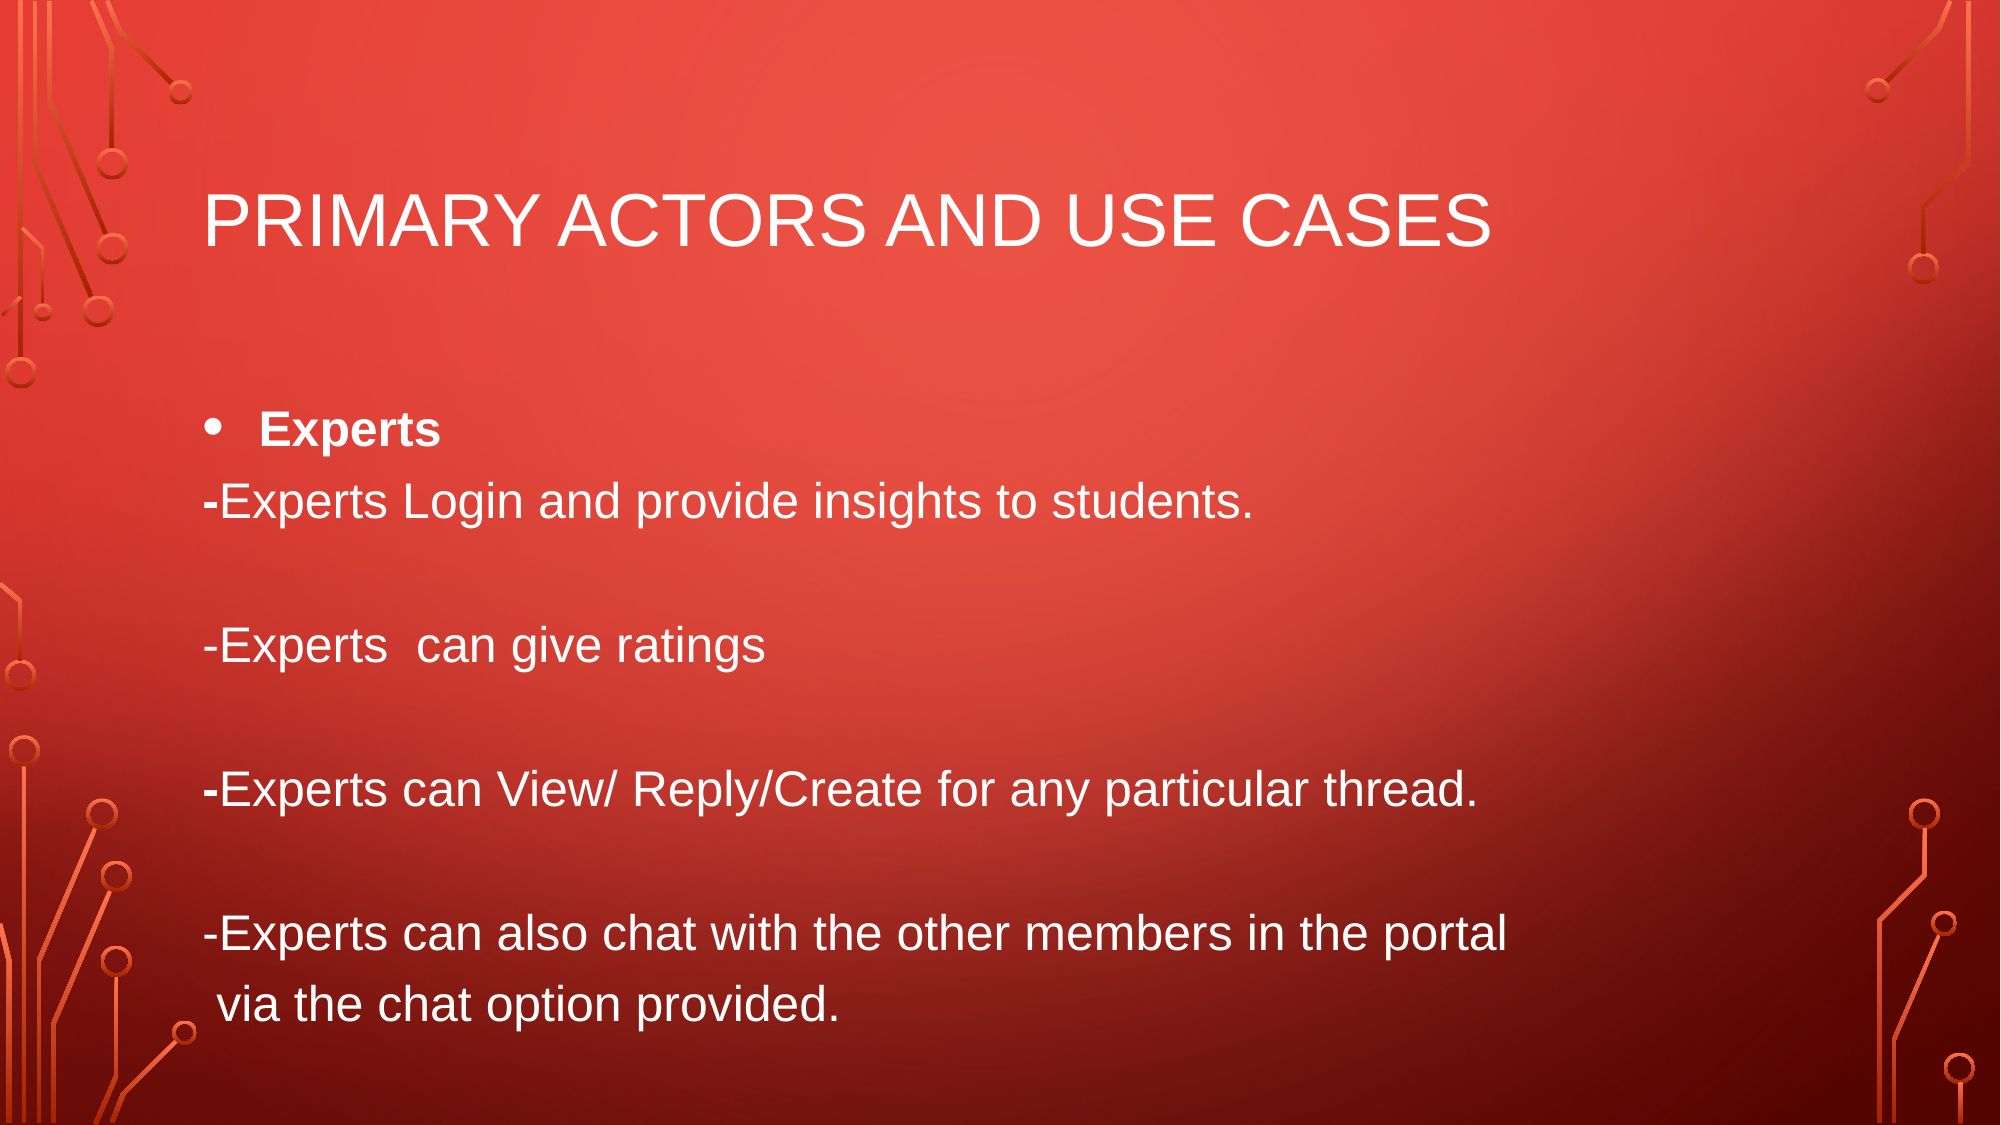

# PRIMARY ACTORS AND USE CASES
Experts
-Experts Login and provide insights to students.

-Experts  can give ratings

-Experts can View/ Reply/Create for any particular thread.

-Experts can also chat with the other members in the portal
 via the chat option provided.